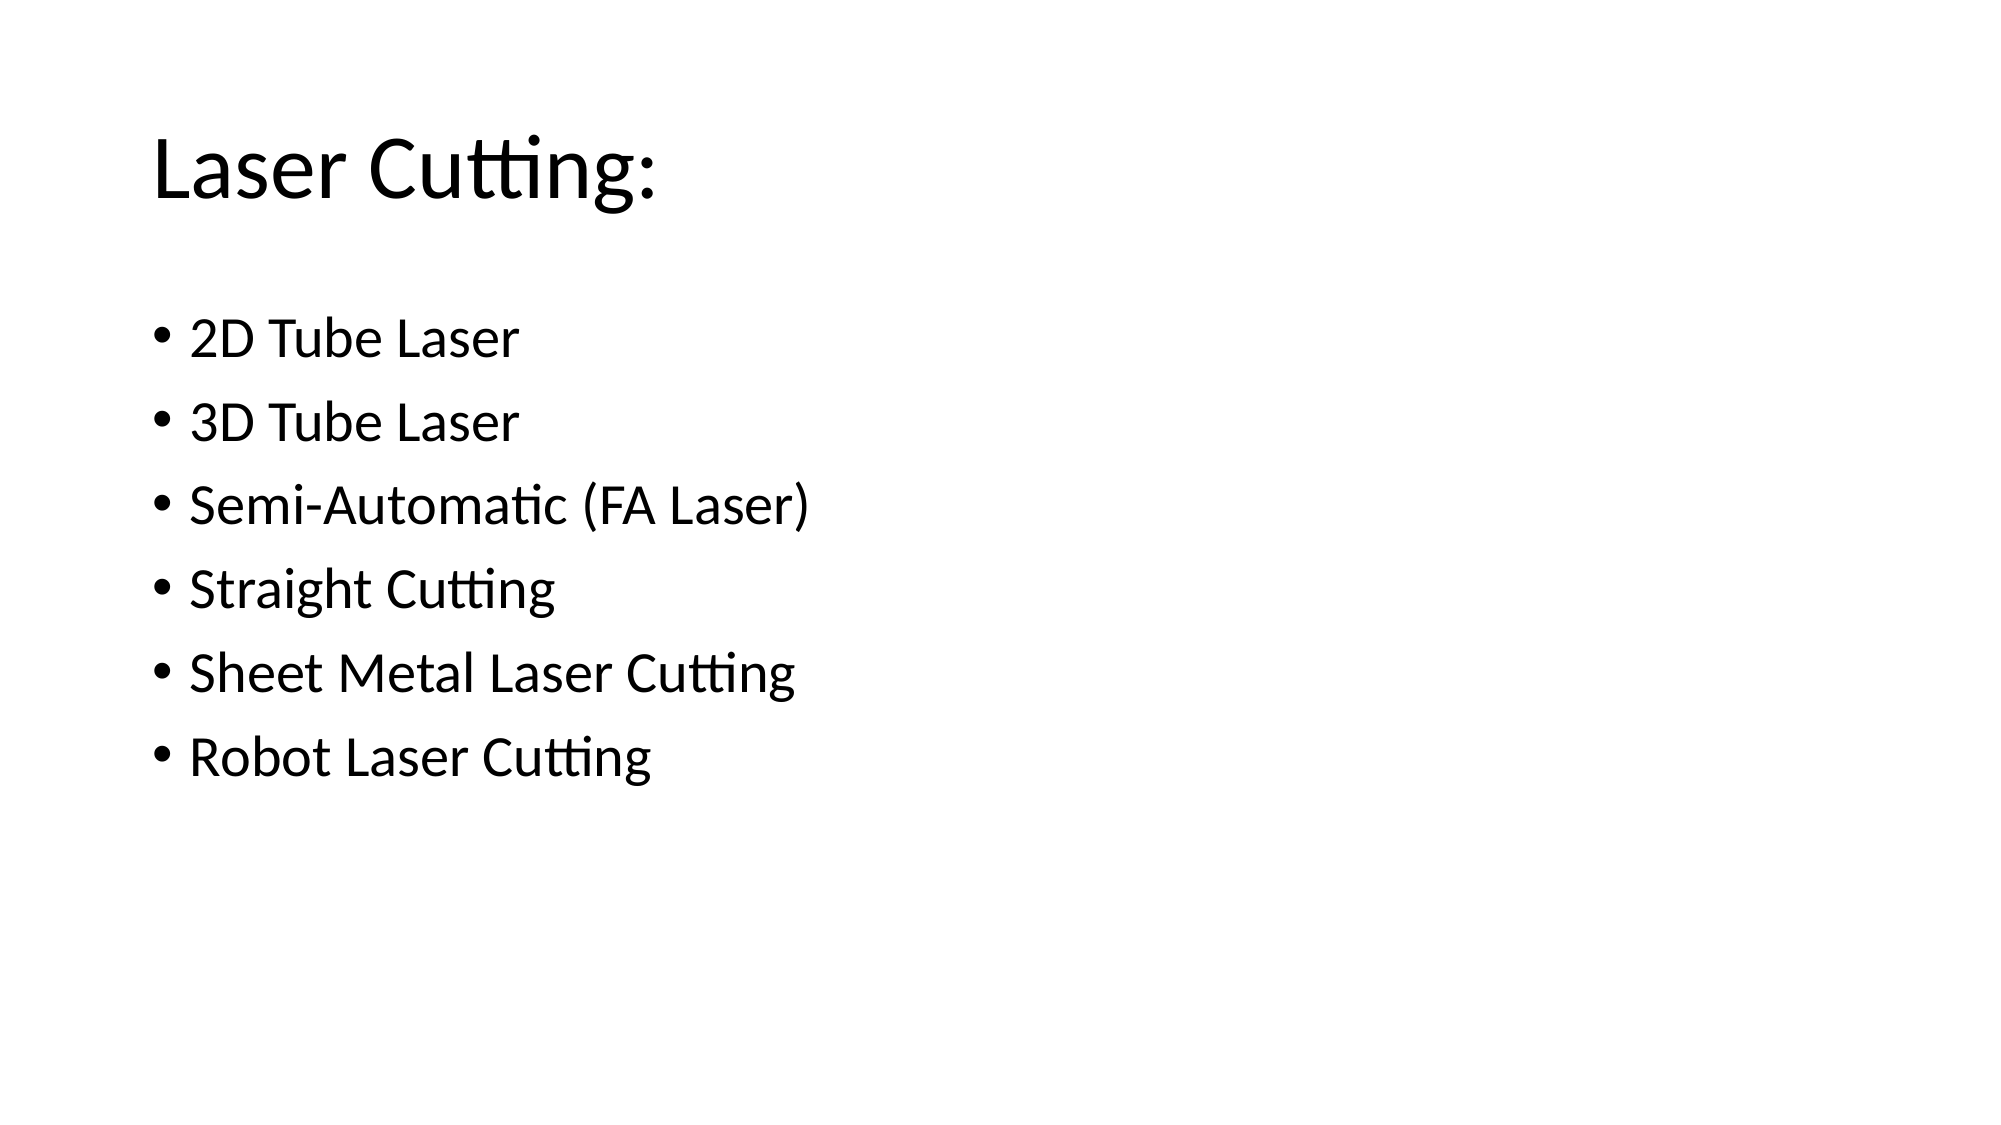

# Laser Cutting:
2D Tube Laser
3D Tube Laser
Semi-Automatic (FA Laser)
Straight Cutting
Sheet Metal Laser Cutting
Robot Laser Cutting